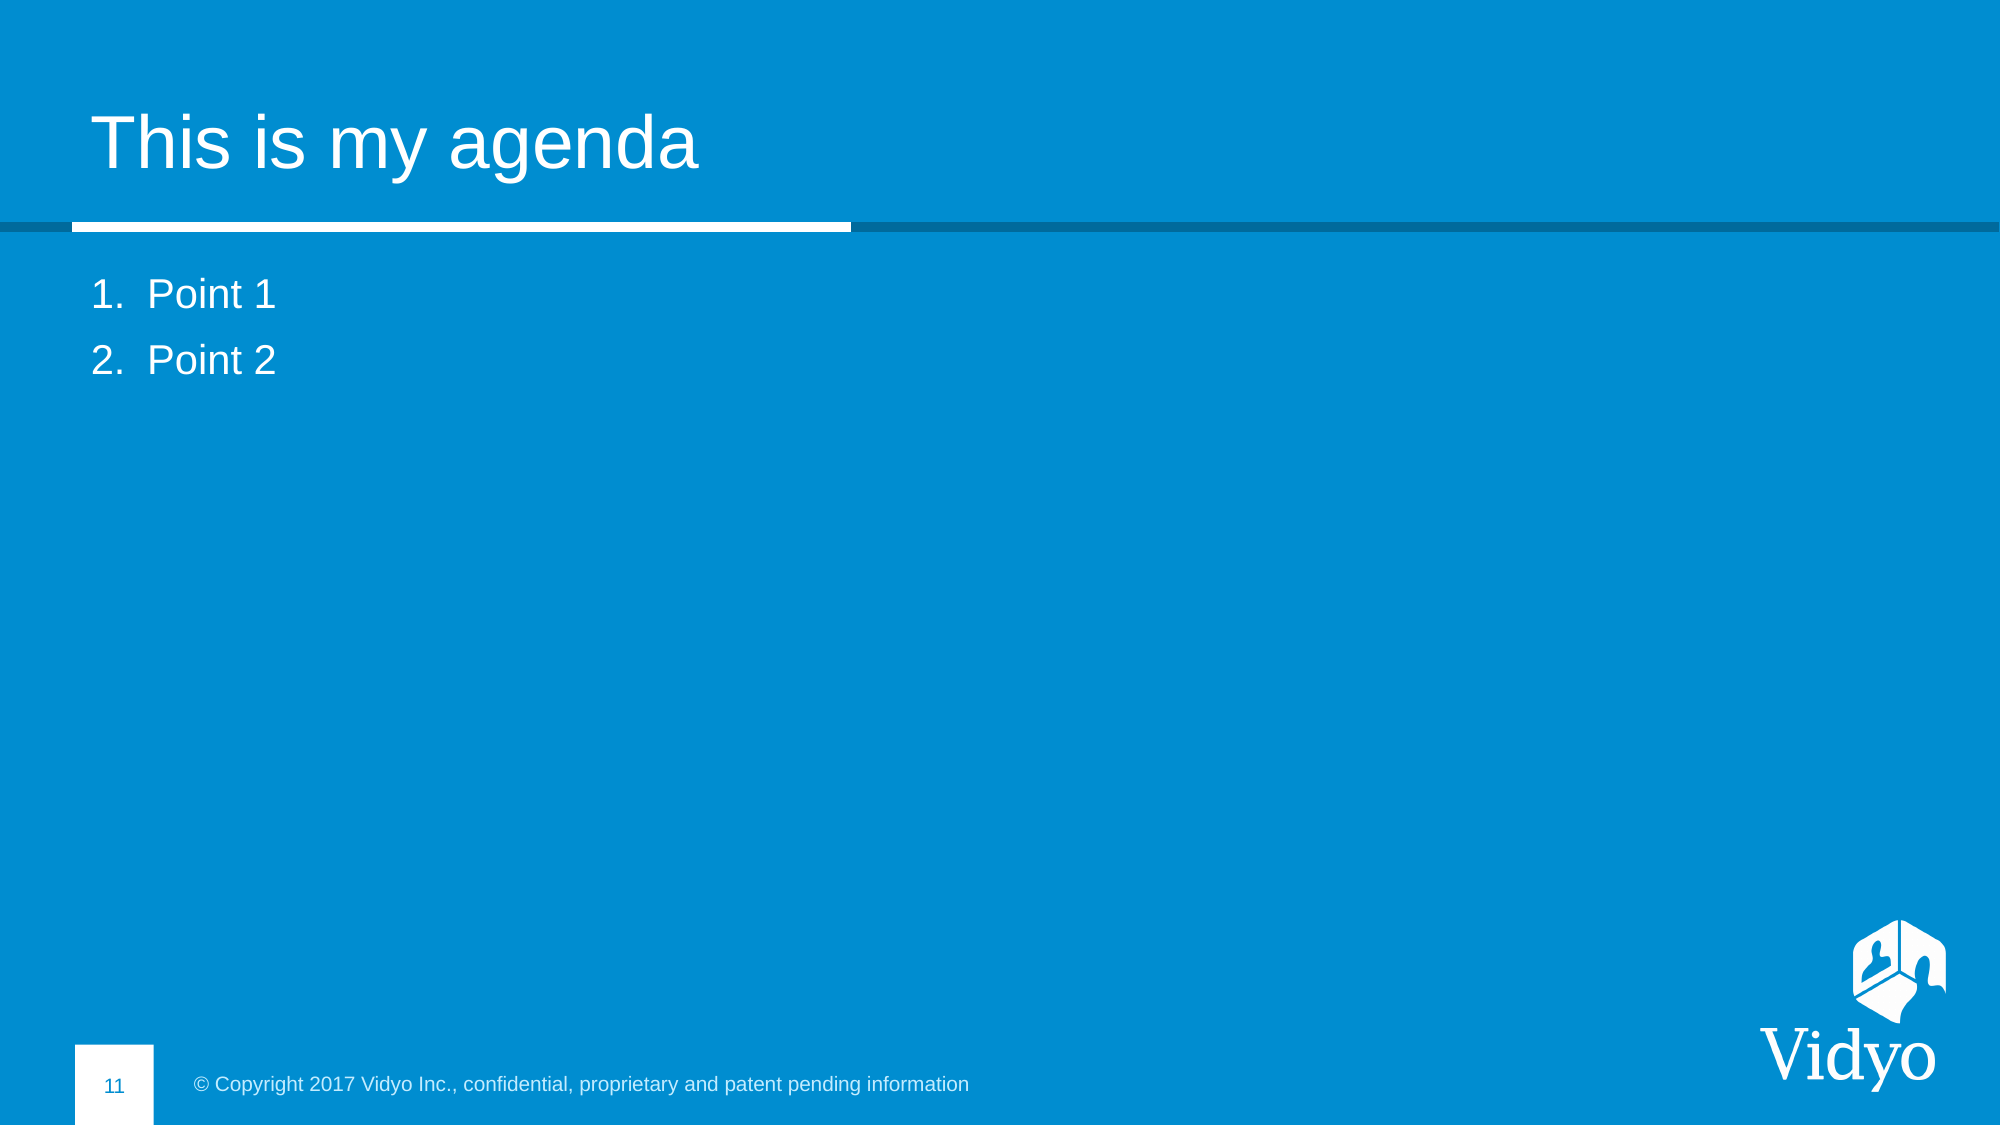

This is my agenda
Point 1
Point 2

11